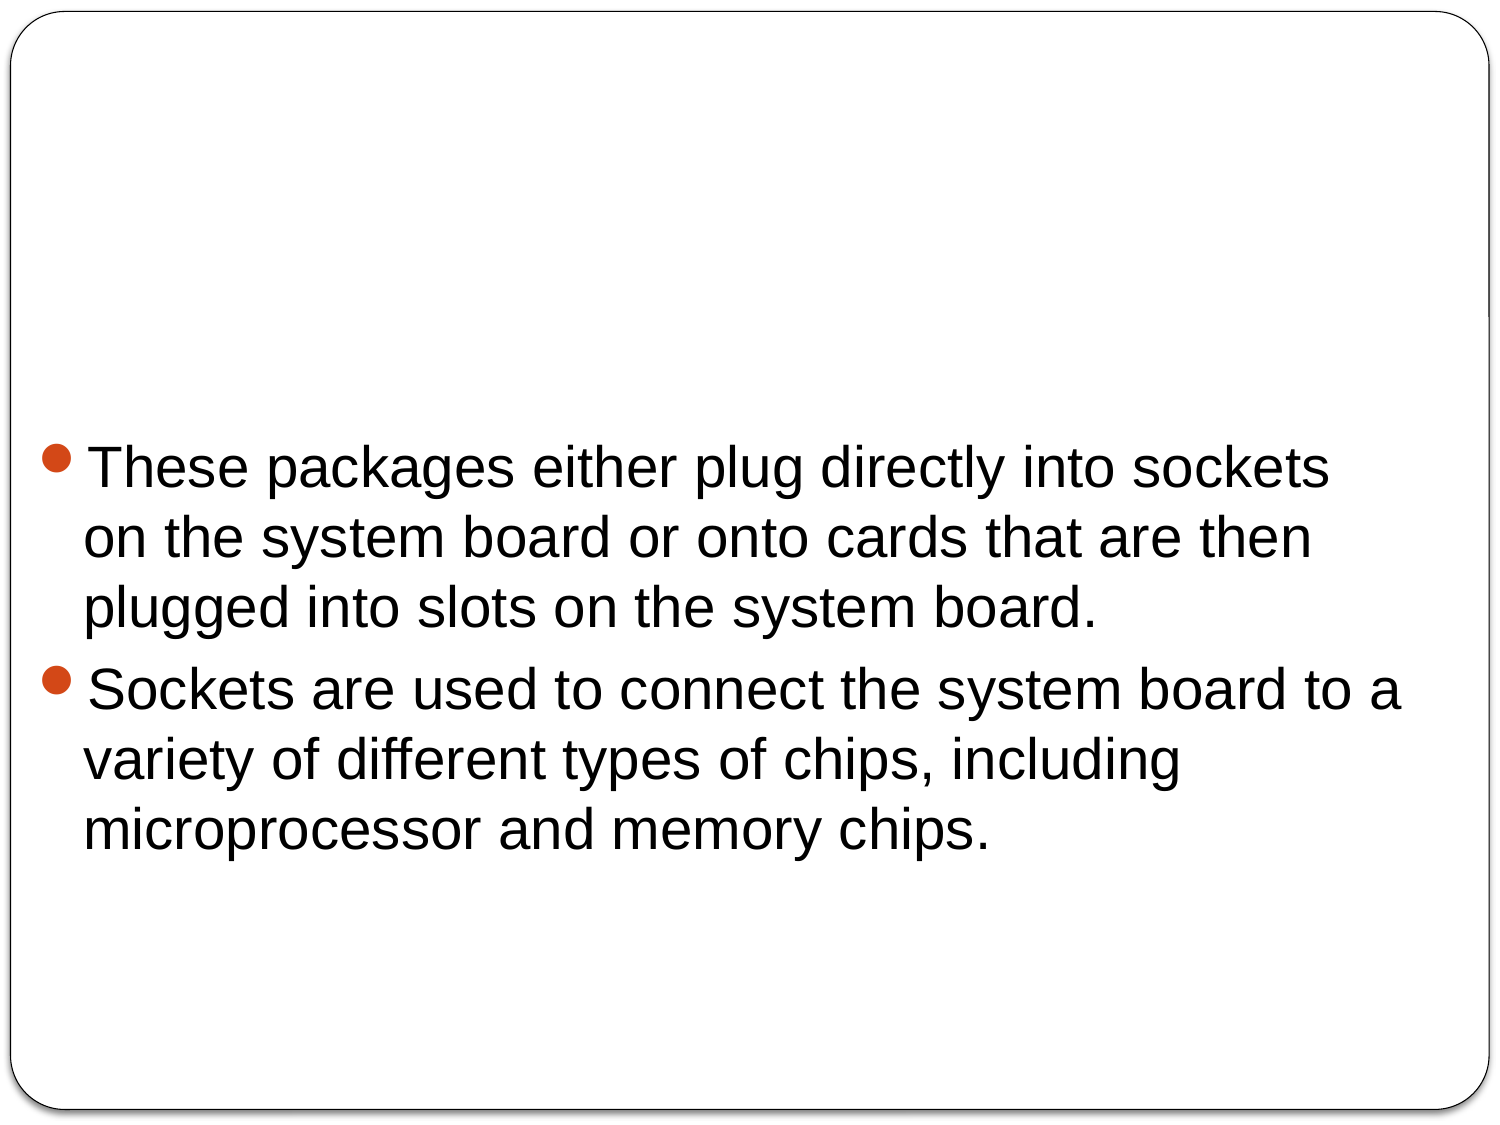

These packages either plug directly into sockets on the system board or onto cards that are then plugged into slots on the system board.
Sockets are used to connect the system board to a variety of different types of chips, including microprocessor and memory chips.